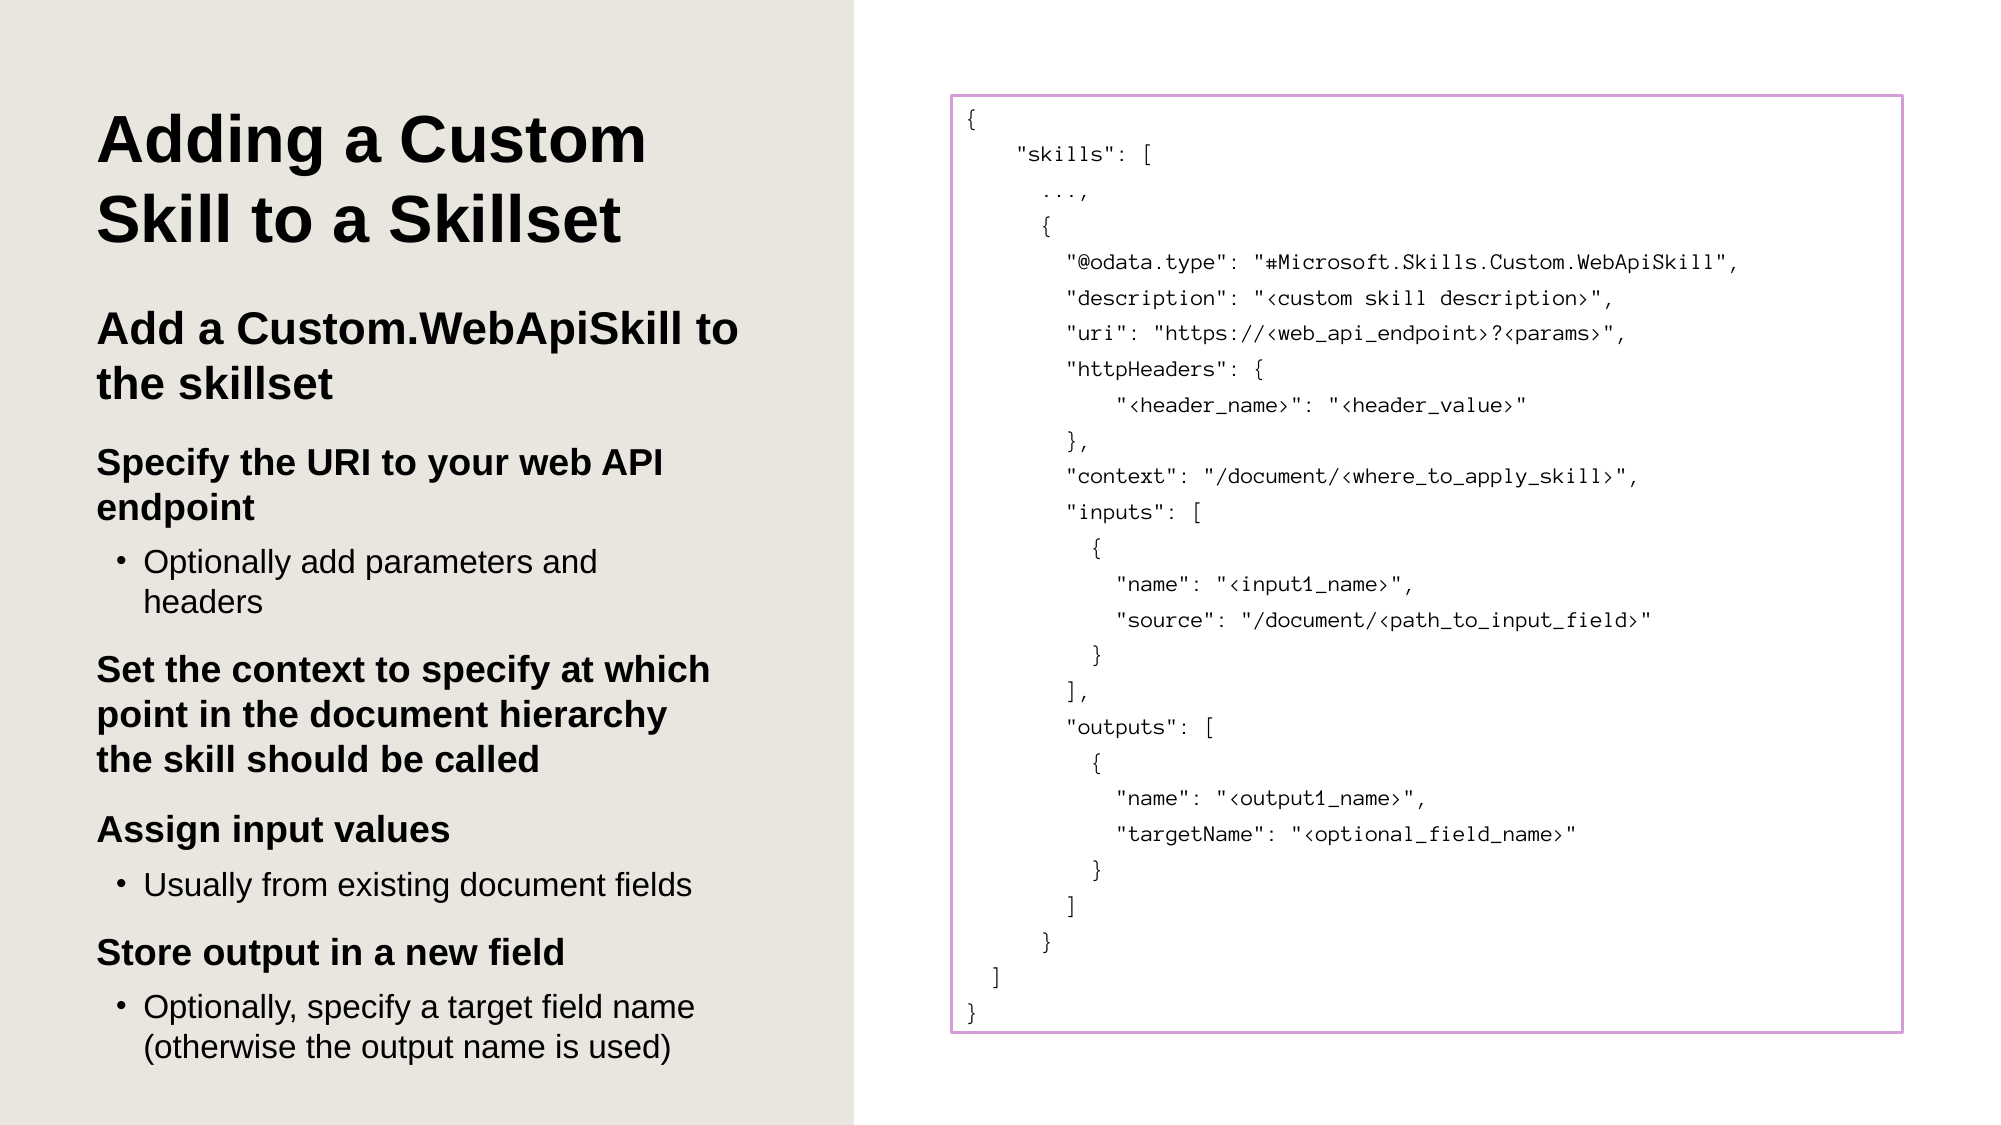

{
    "skills": [
      ...,
      {
        "@odata.type": "#Microsoft.Skills.Custom.WebApiSkill",
        "description": "<custom skill description>",
        "uri": "https://<web_api_endpoint>?<params>",
        "httpHeaders": {
            "<header_name>": "<header_value>"
        },
        "context": "/document/<where_to_apply_skill>",
        "inputs": [
          {
            "name": "<input1_name>",
            "source": "/document/<path_to_input_field>"
          }
        ],
        "outputs": [
          {
            "name": "<output1_name>",
            "targetName": "<optional_field_name>"
          }
        ]
      }
  ]
}
# Adding a Custom Skill to a Skillset
Add a Custom.WebApiSkill to the skillset
Specify the URI to your web API endpoint
Optionally add parameters and headers
Set the context to specify at which point in the document hierarchy the skill should be called
Assign input values
Usually from existing document fields
Store output in a new field
Optionally, specify a target field name (otherwise the output name is used)